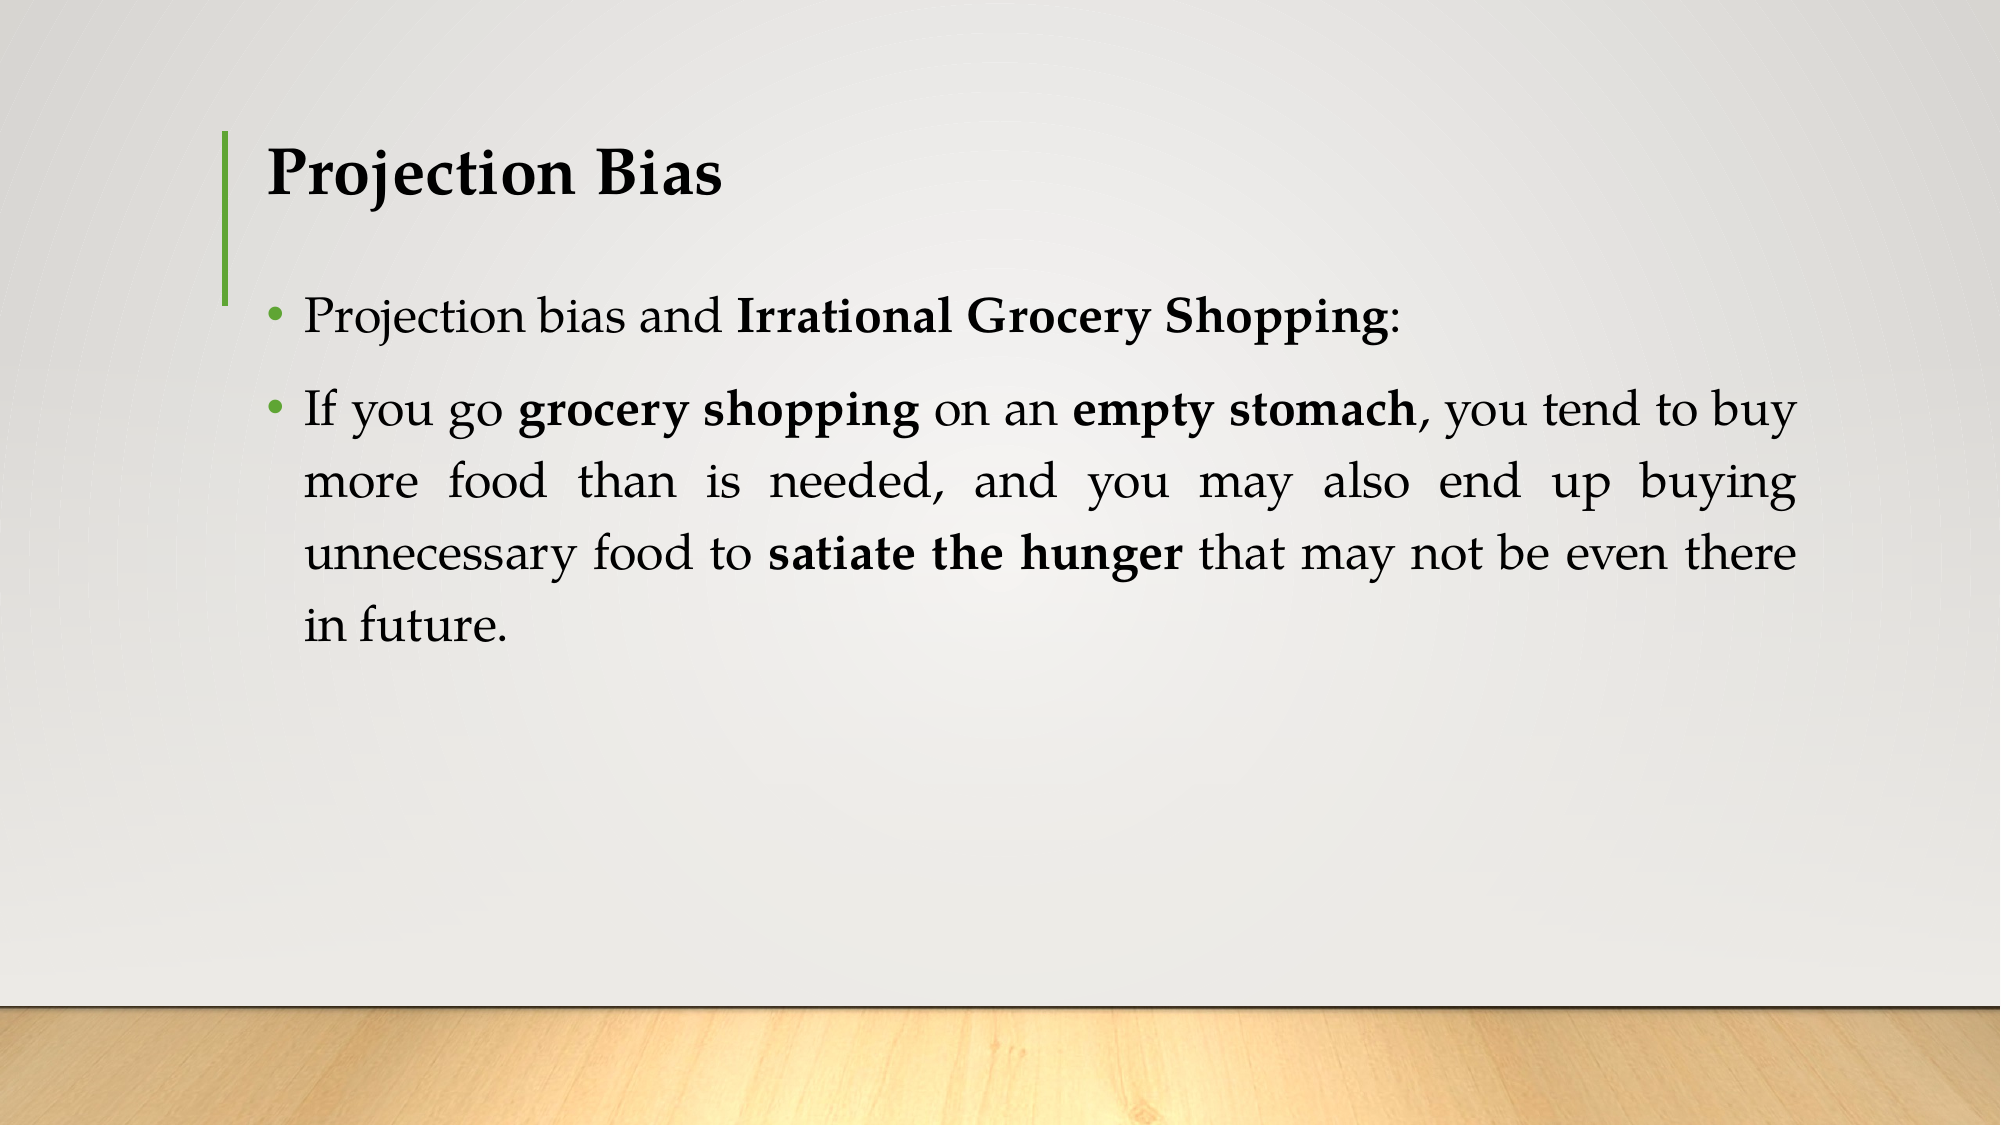

# Projection Bias
Projection bias and Irrational Grocery Shopping:
If you go grocery shopping on an empty stomach, you tend to buy more food than is needed, and you may also end up buying unnecessary food to satiate the hunger that may not be even there in future.